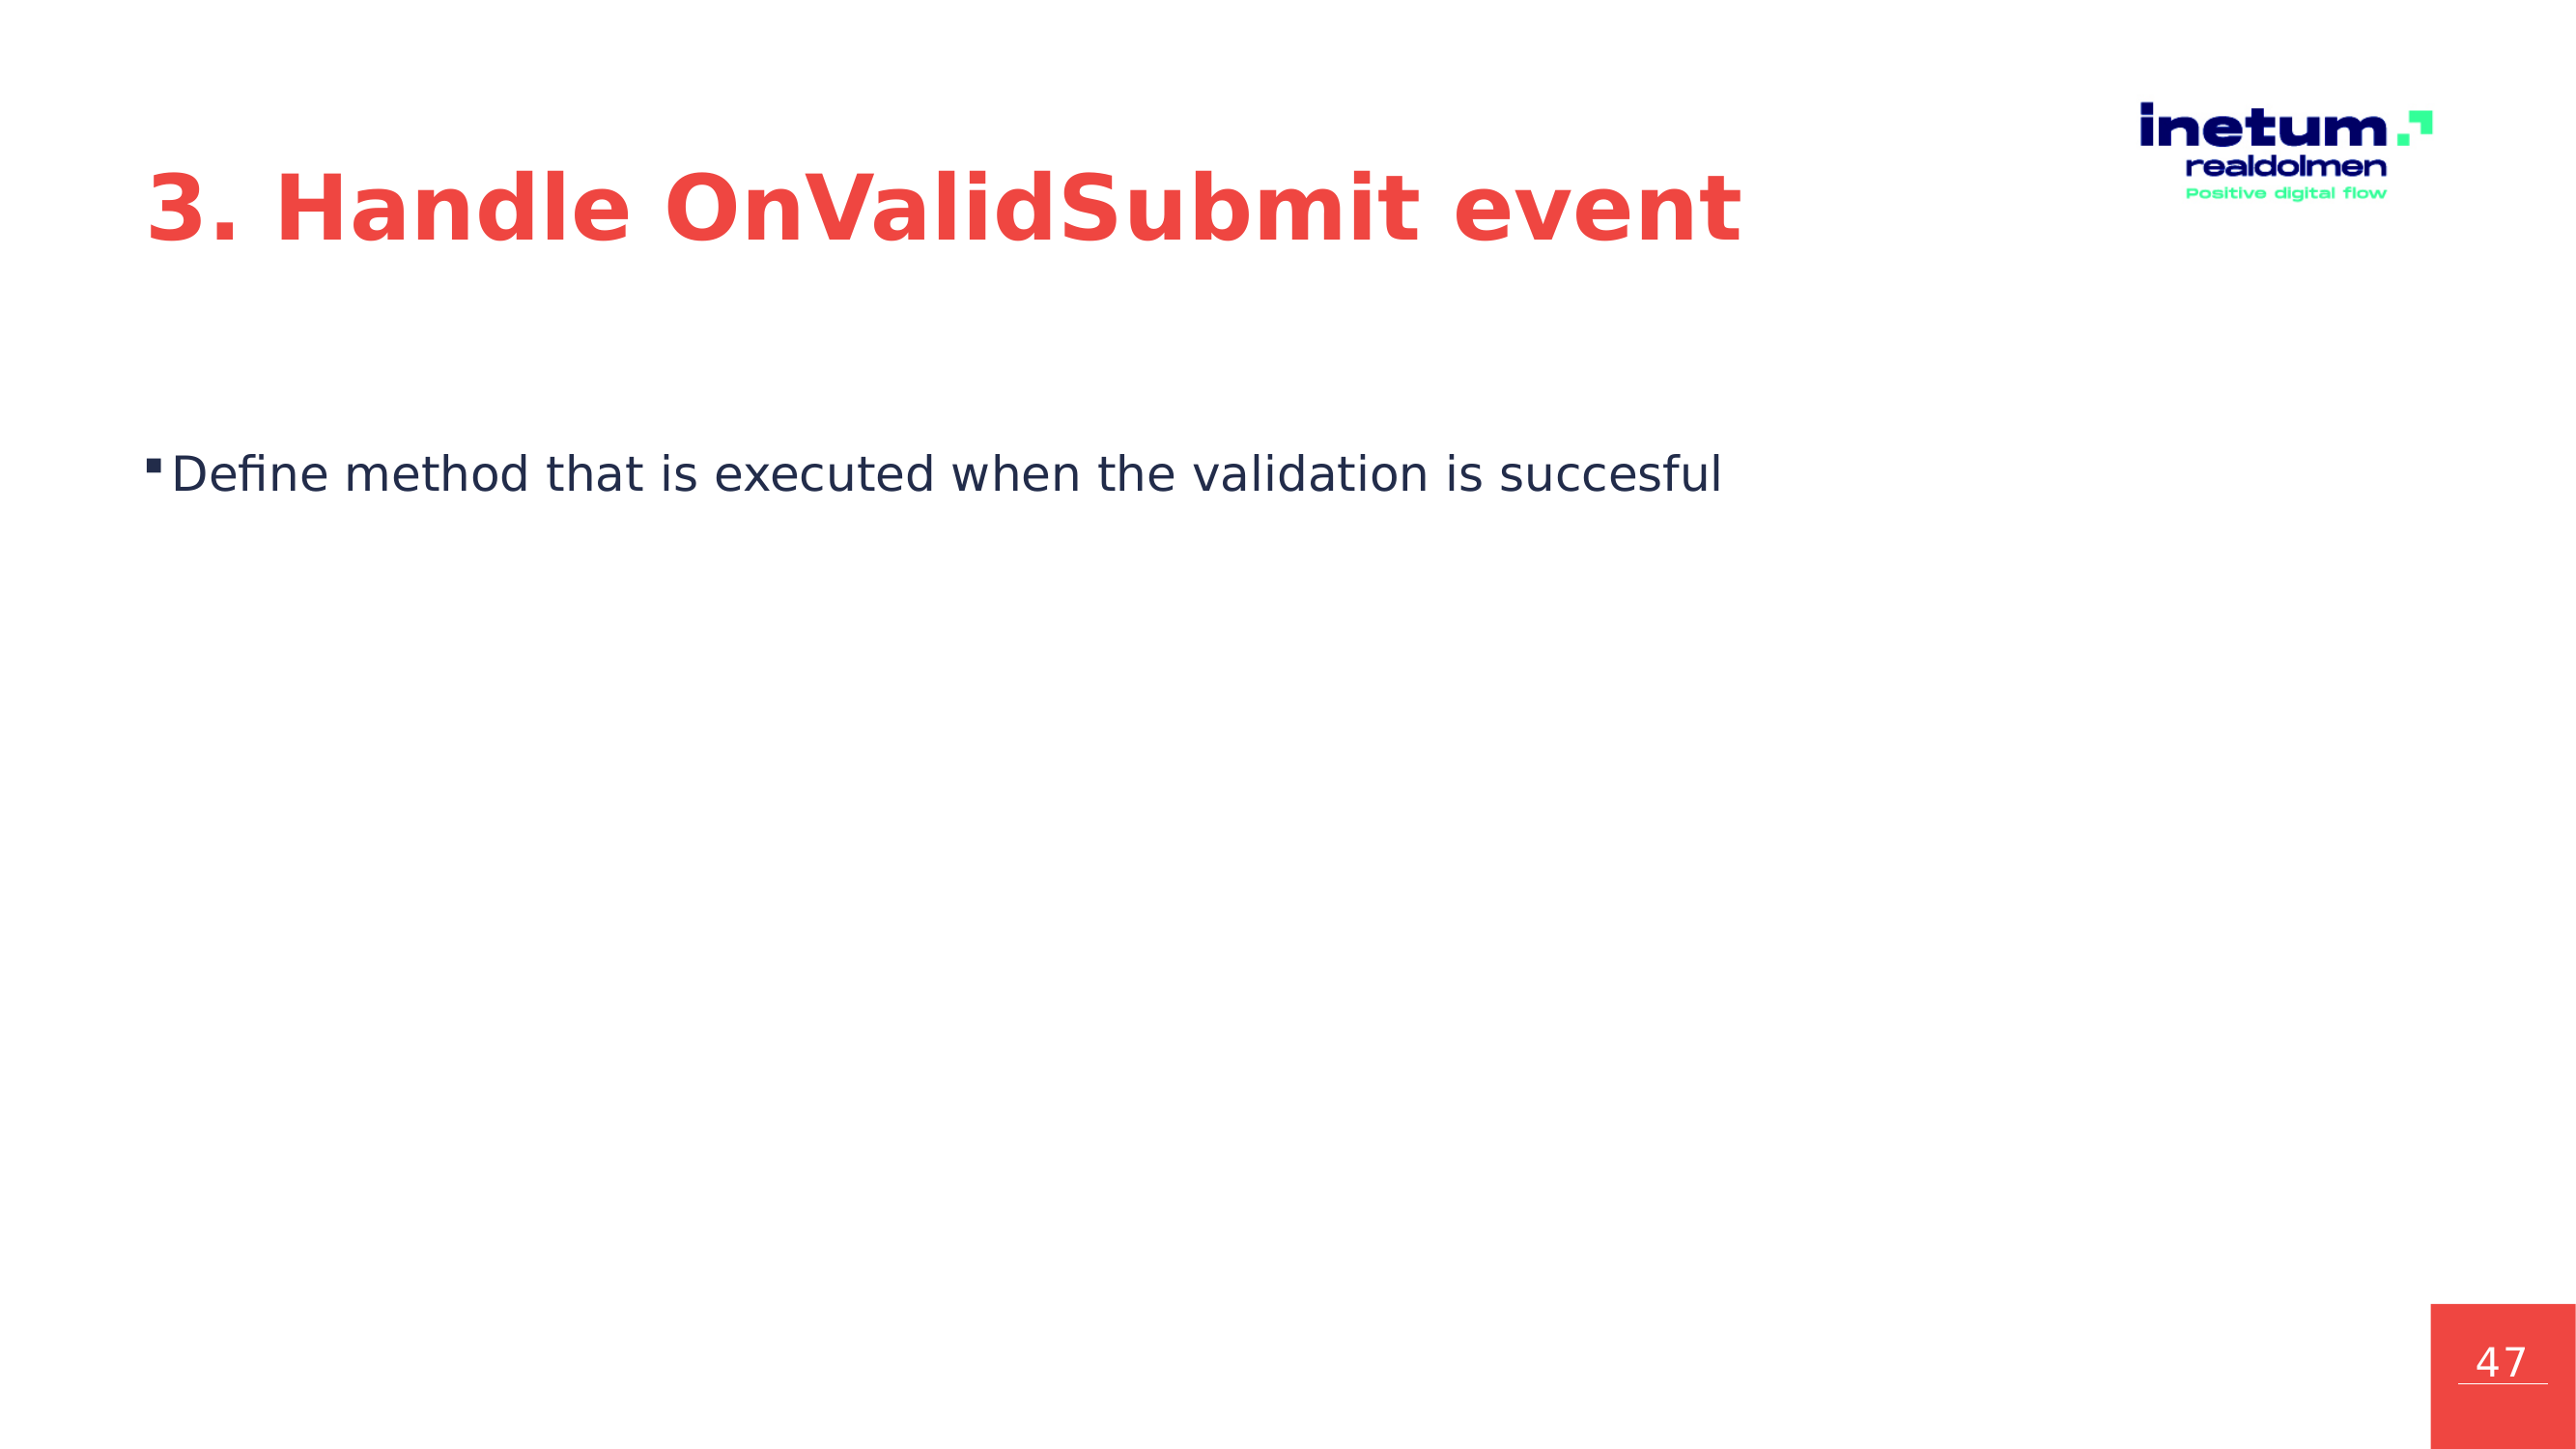

# 3. Handle OnValidSubmit event
Define method that is executed when the validation is succesful